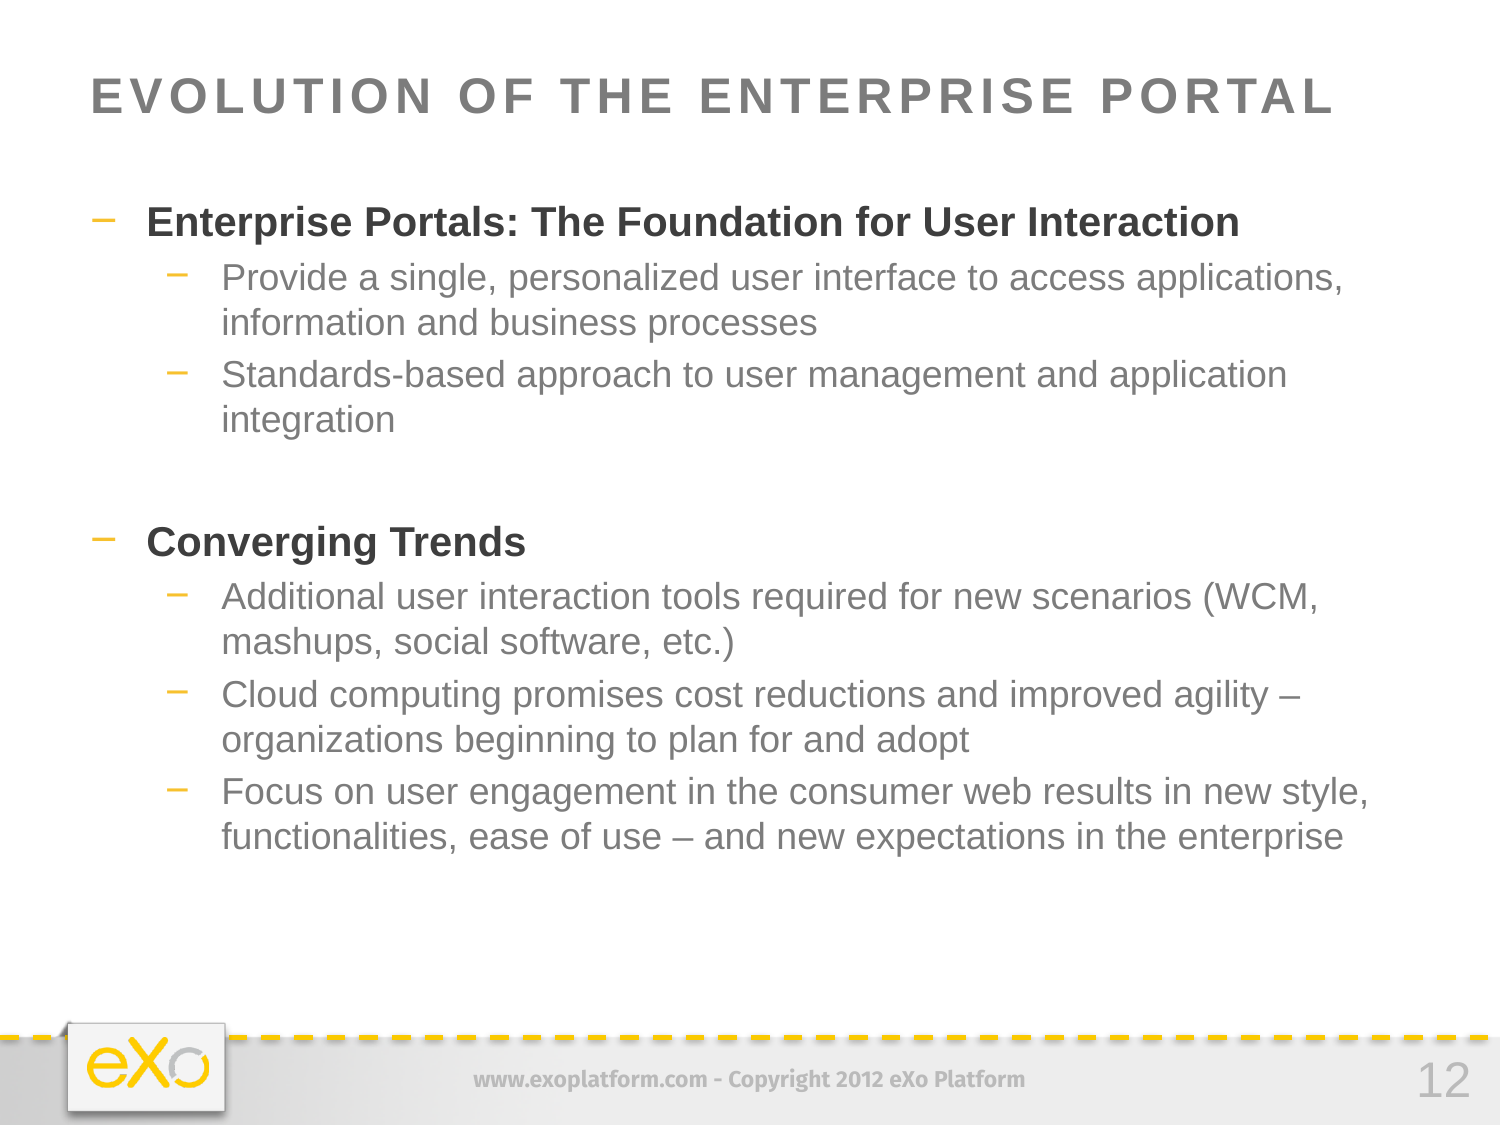

# Evolution of the Enterprise Portal
Enterprise Portals: The Foundation for User Interaction
Provide a single, personalized user interface to access applications, information and business processes
Standards-based approach to user management and application integration

Converging Trends
Additional user interaction tools required for new scenarios (WCM, mashups, social software, etc.)
Cloud computing promises cost reductions and improved agility – organizations beginning to plan for and adopt
Focus on user engagement in the consumer web results in new style, functionalities, ease of use – and new expectations in the enterprise